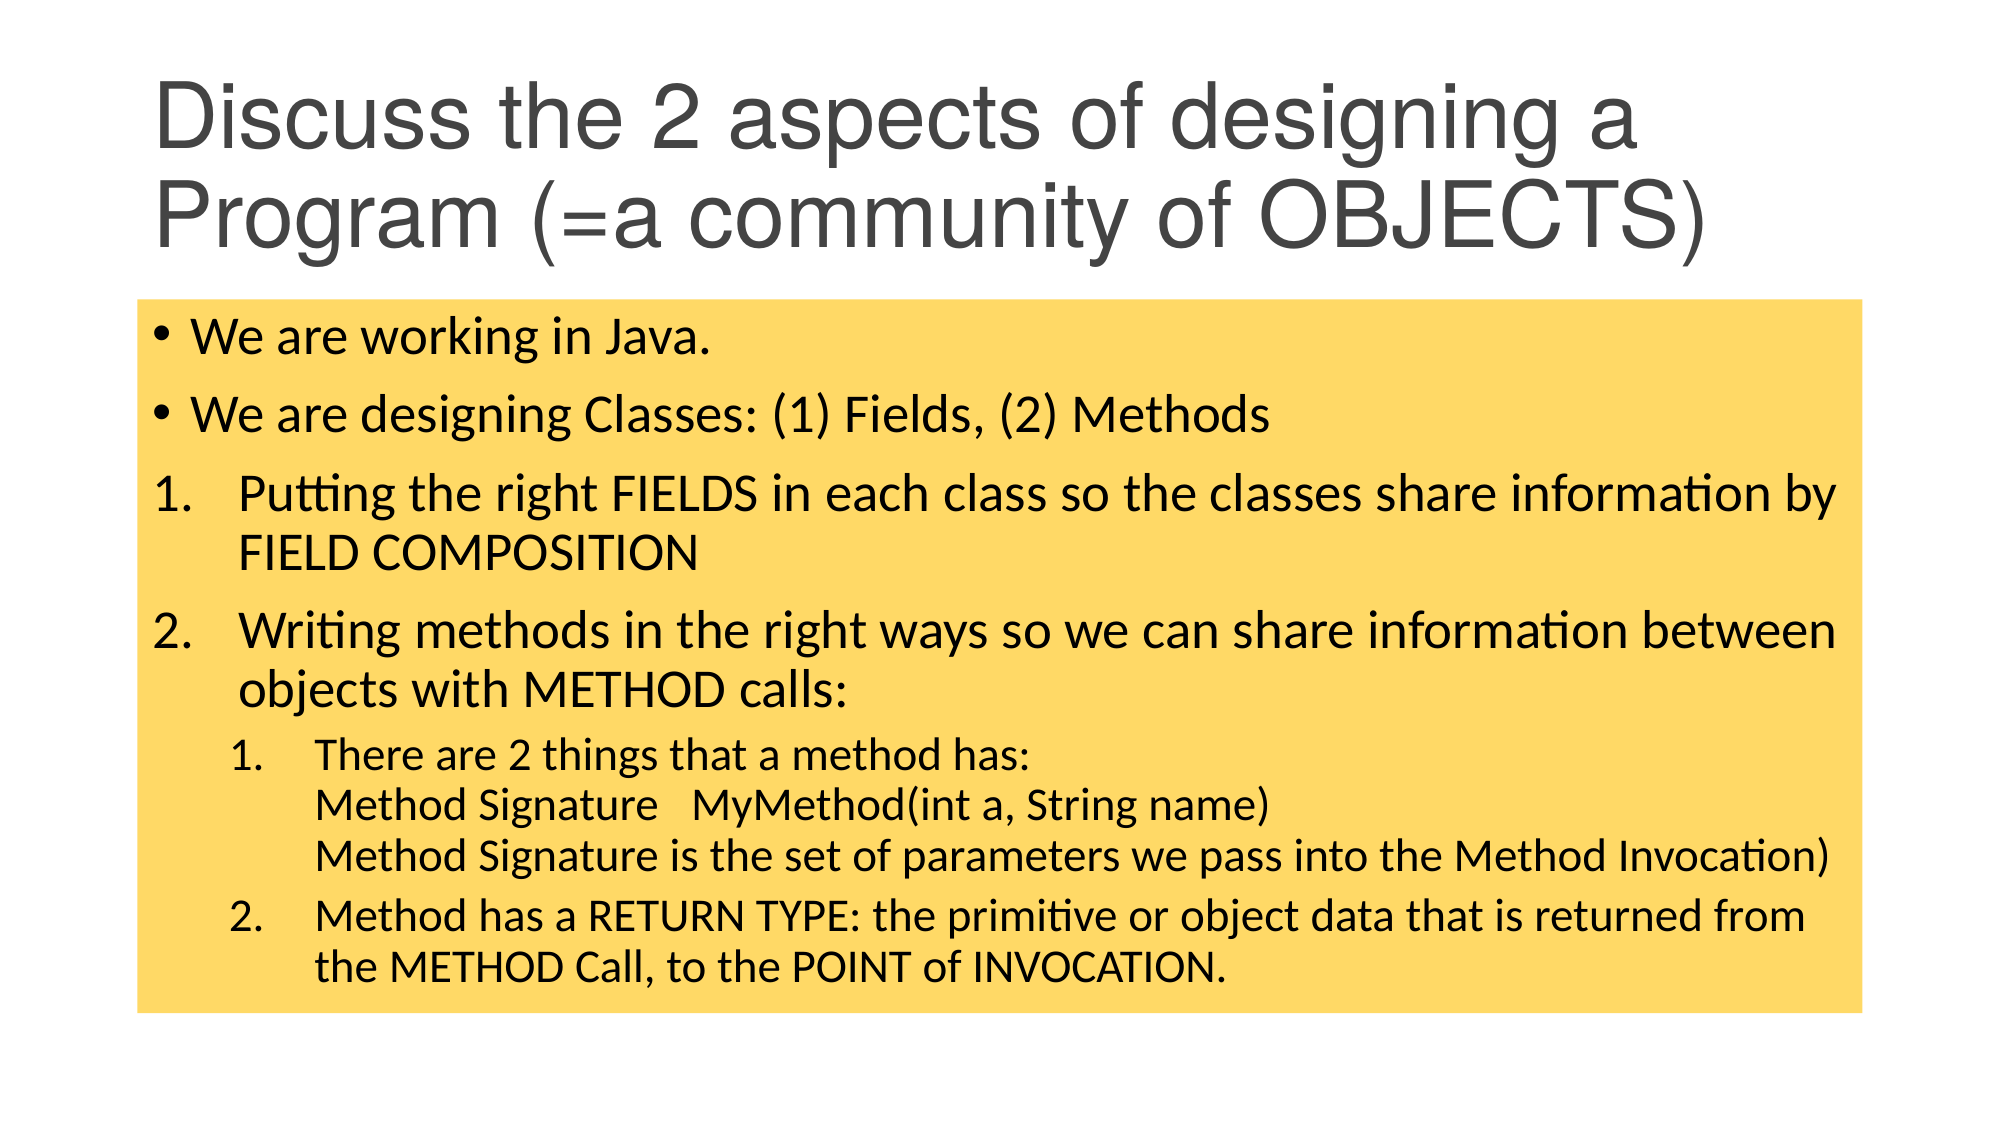

# Discuss the 2 aspects of designing a Program (=a community of OBJECTS)
We are working in Java.
We are designing Classes: (1) Fields, (2) Methods
Putting the right FIELDS in each class so the classes share information by FIELD COMPOSITION
Writing methods in the right ways so we can share information between objects with METHOD calls:
There are 2 things that a method has:
Method Signature   MyMethod(int a, String name)
Method Signature is the set of parameters we pass into the Method Invocation)
Method has a RETURN TYPE: the primitive or object data that is returned from the METHOD Call, to the POINT of INVOCATION.